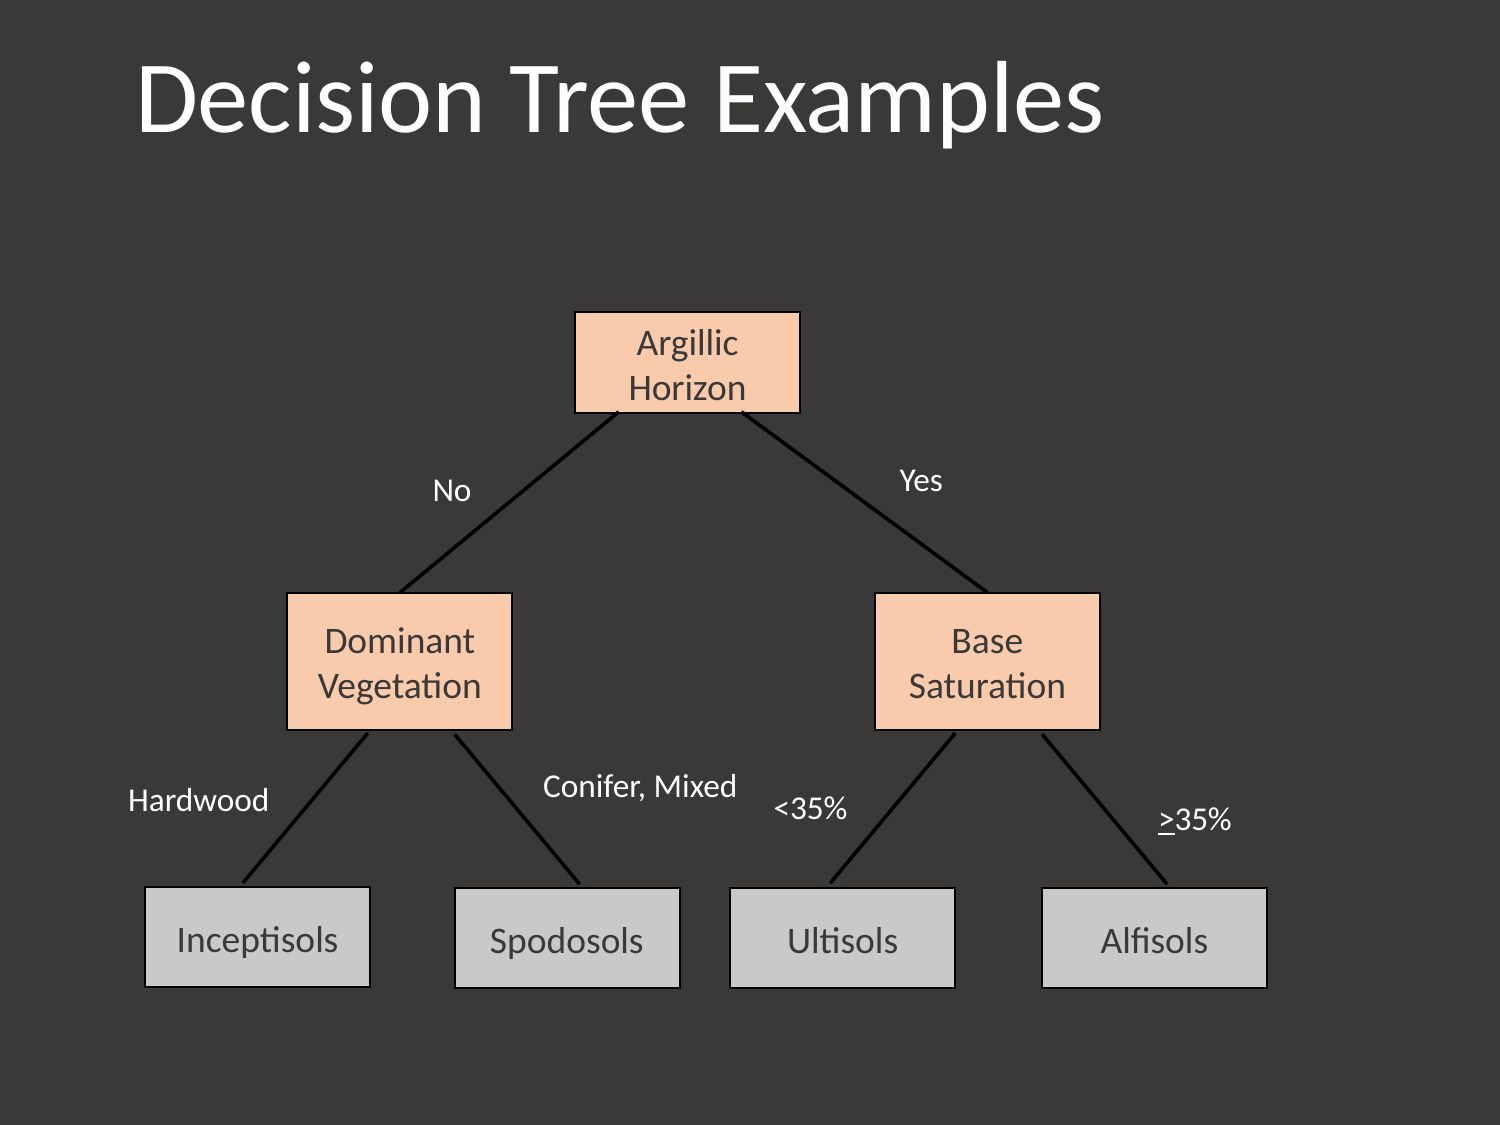

Decision Tree Examples
Argillic Horizon
Yes
No
Dominant Vegetation
Base Saturation
Conifer, Mixed
Hardwood
<35%
>35%
Inceptisols
Spodosols
Ultisols
Alfisols